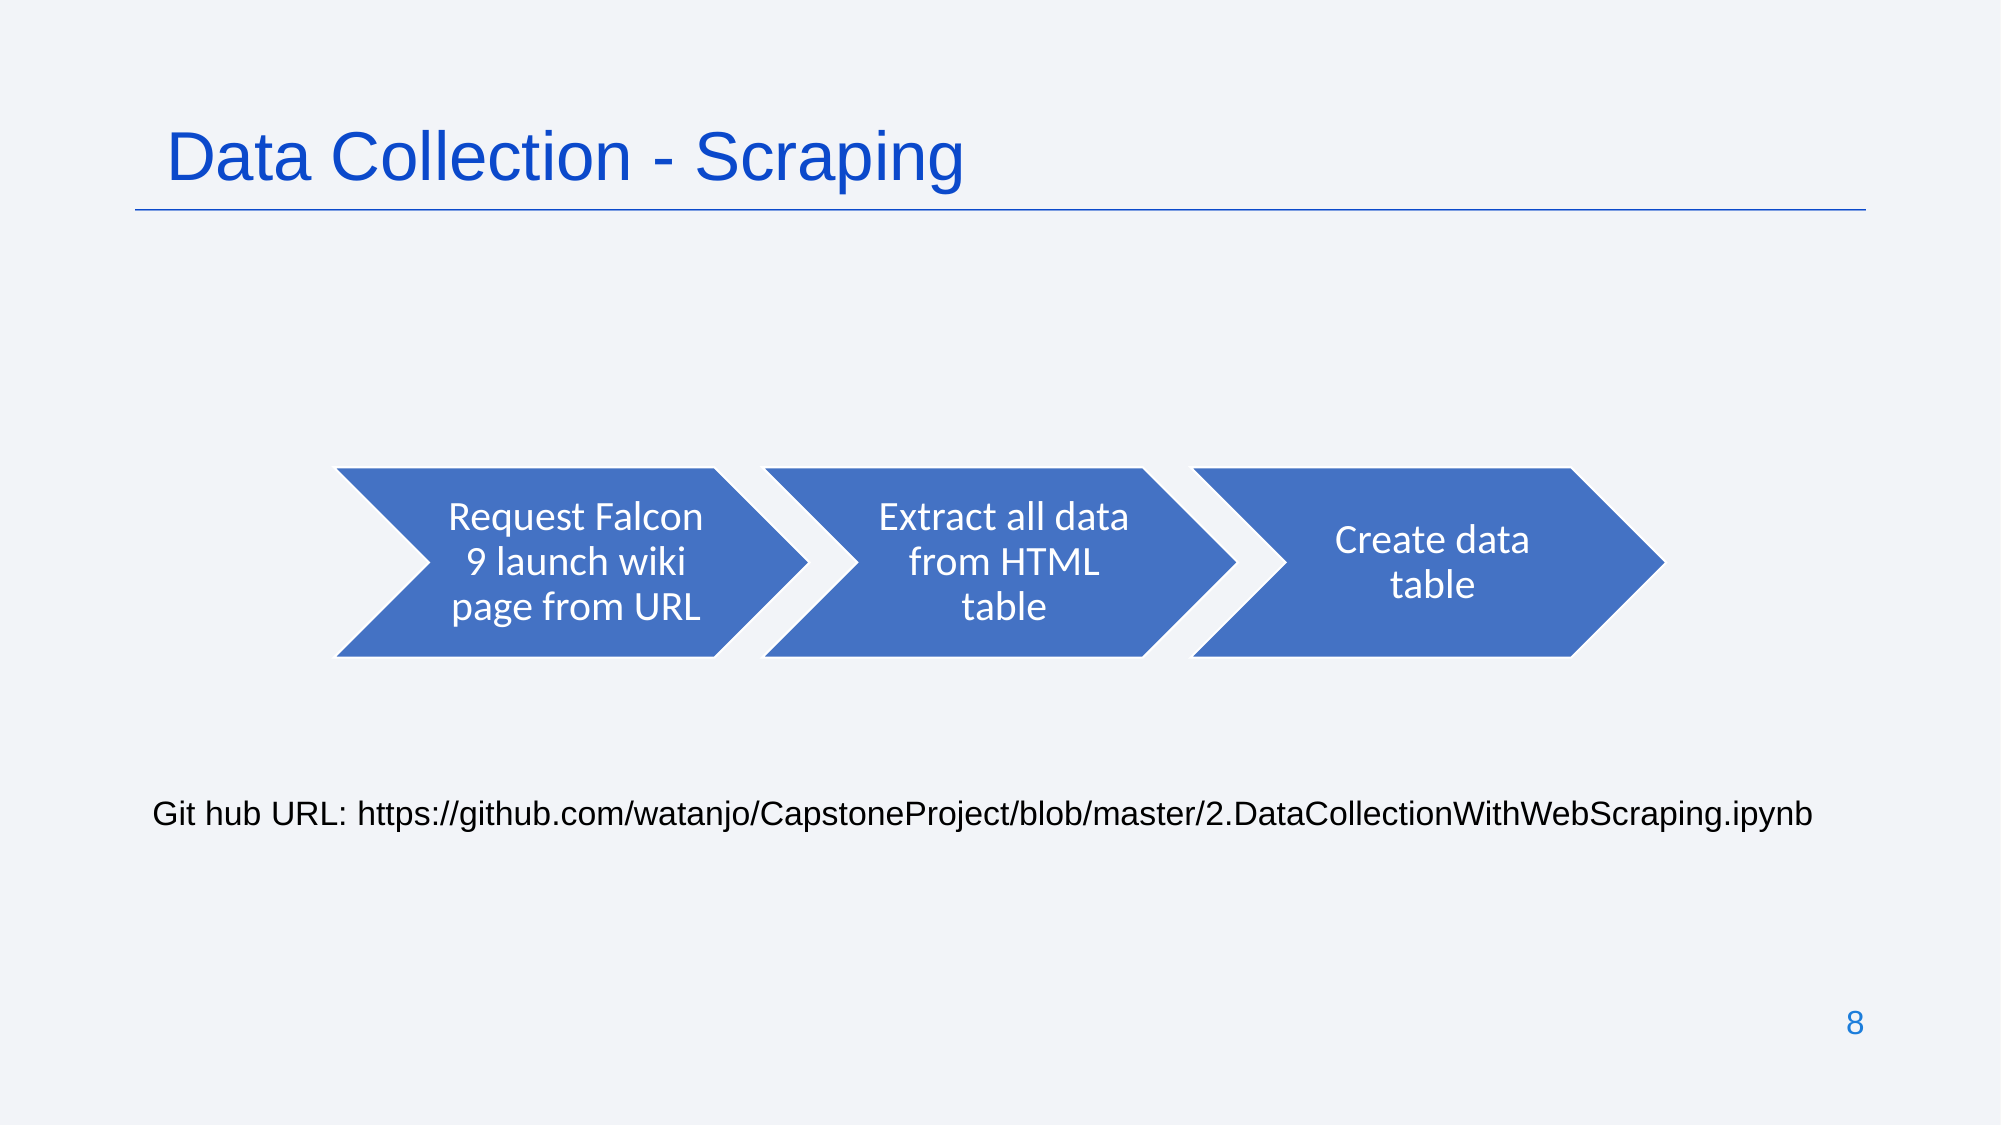

Data Collection - Scraping
Request Falcon 9 launch wiki page from URL
Extract all data from HTML table
Create data table
Git hub URL: https://github.com/watanjo/CapstoneProject/blob/master/2.DataCollectionWithWebScraping.ipynb

8